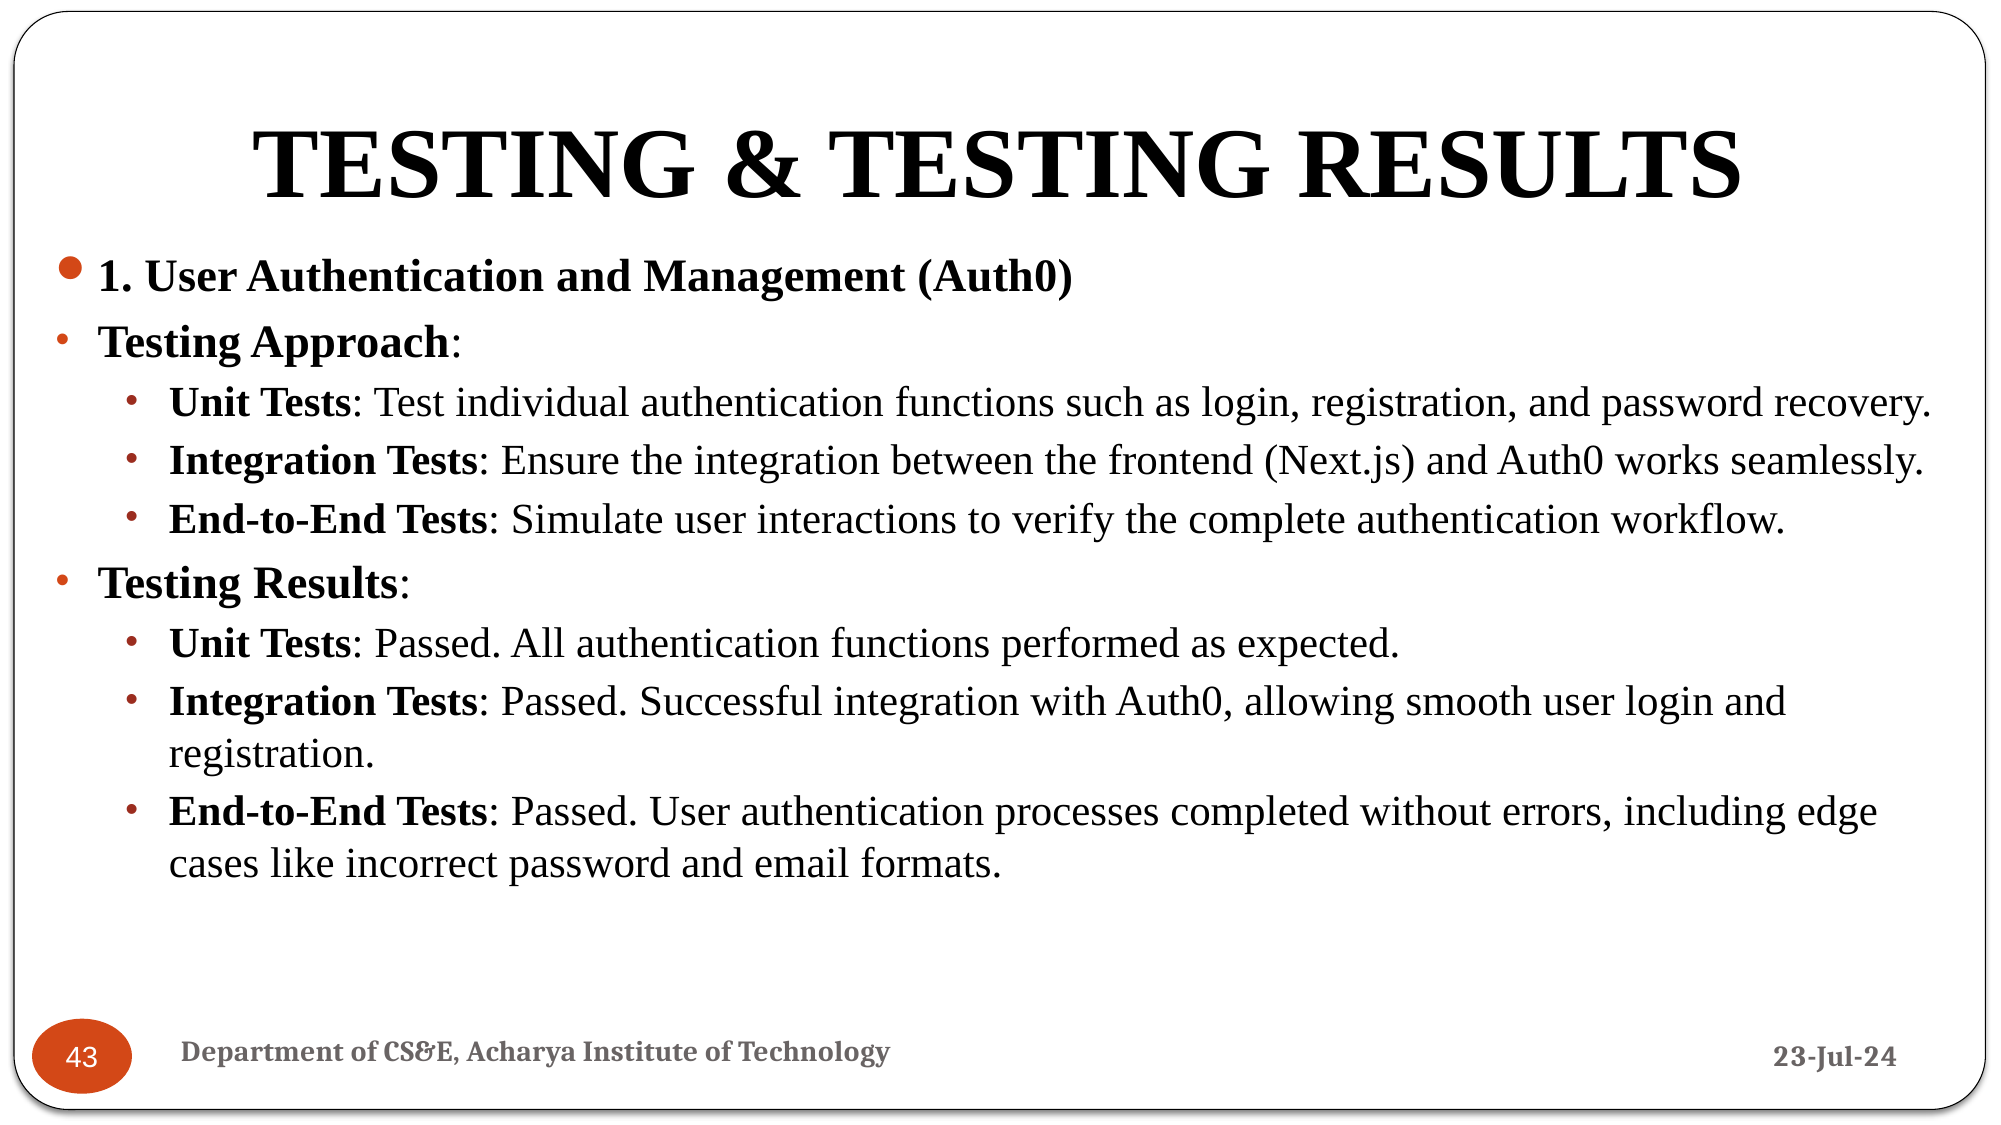

# TESTING & TESTING RESULTS
1. User Authentication and Management (Auth0)
Testing Approach:
Unit Tests: Test individual authentication functions such as login, registration, and password recovery.
Integration Tests: Ensure the integration between the frontend (Next.js) and Auth0 works seamlessly.
End-to-End Tests: Simulate user interactions to verify the complete authentication workflow.
Testing Results:
Unit Tests: Passed. All authentication functions performed as expected.
Integration Tests: Passed. Successful integration with Auth0, allowing smooth user login and registration.
End-to-End Tests: Passed. User authentication processes completed without errors, including edge cases like incorrect password and email formats.

Department of CS&E, Acharya Institute of Technology
23-Jul-24
43